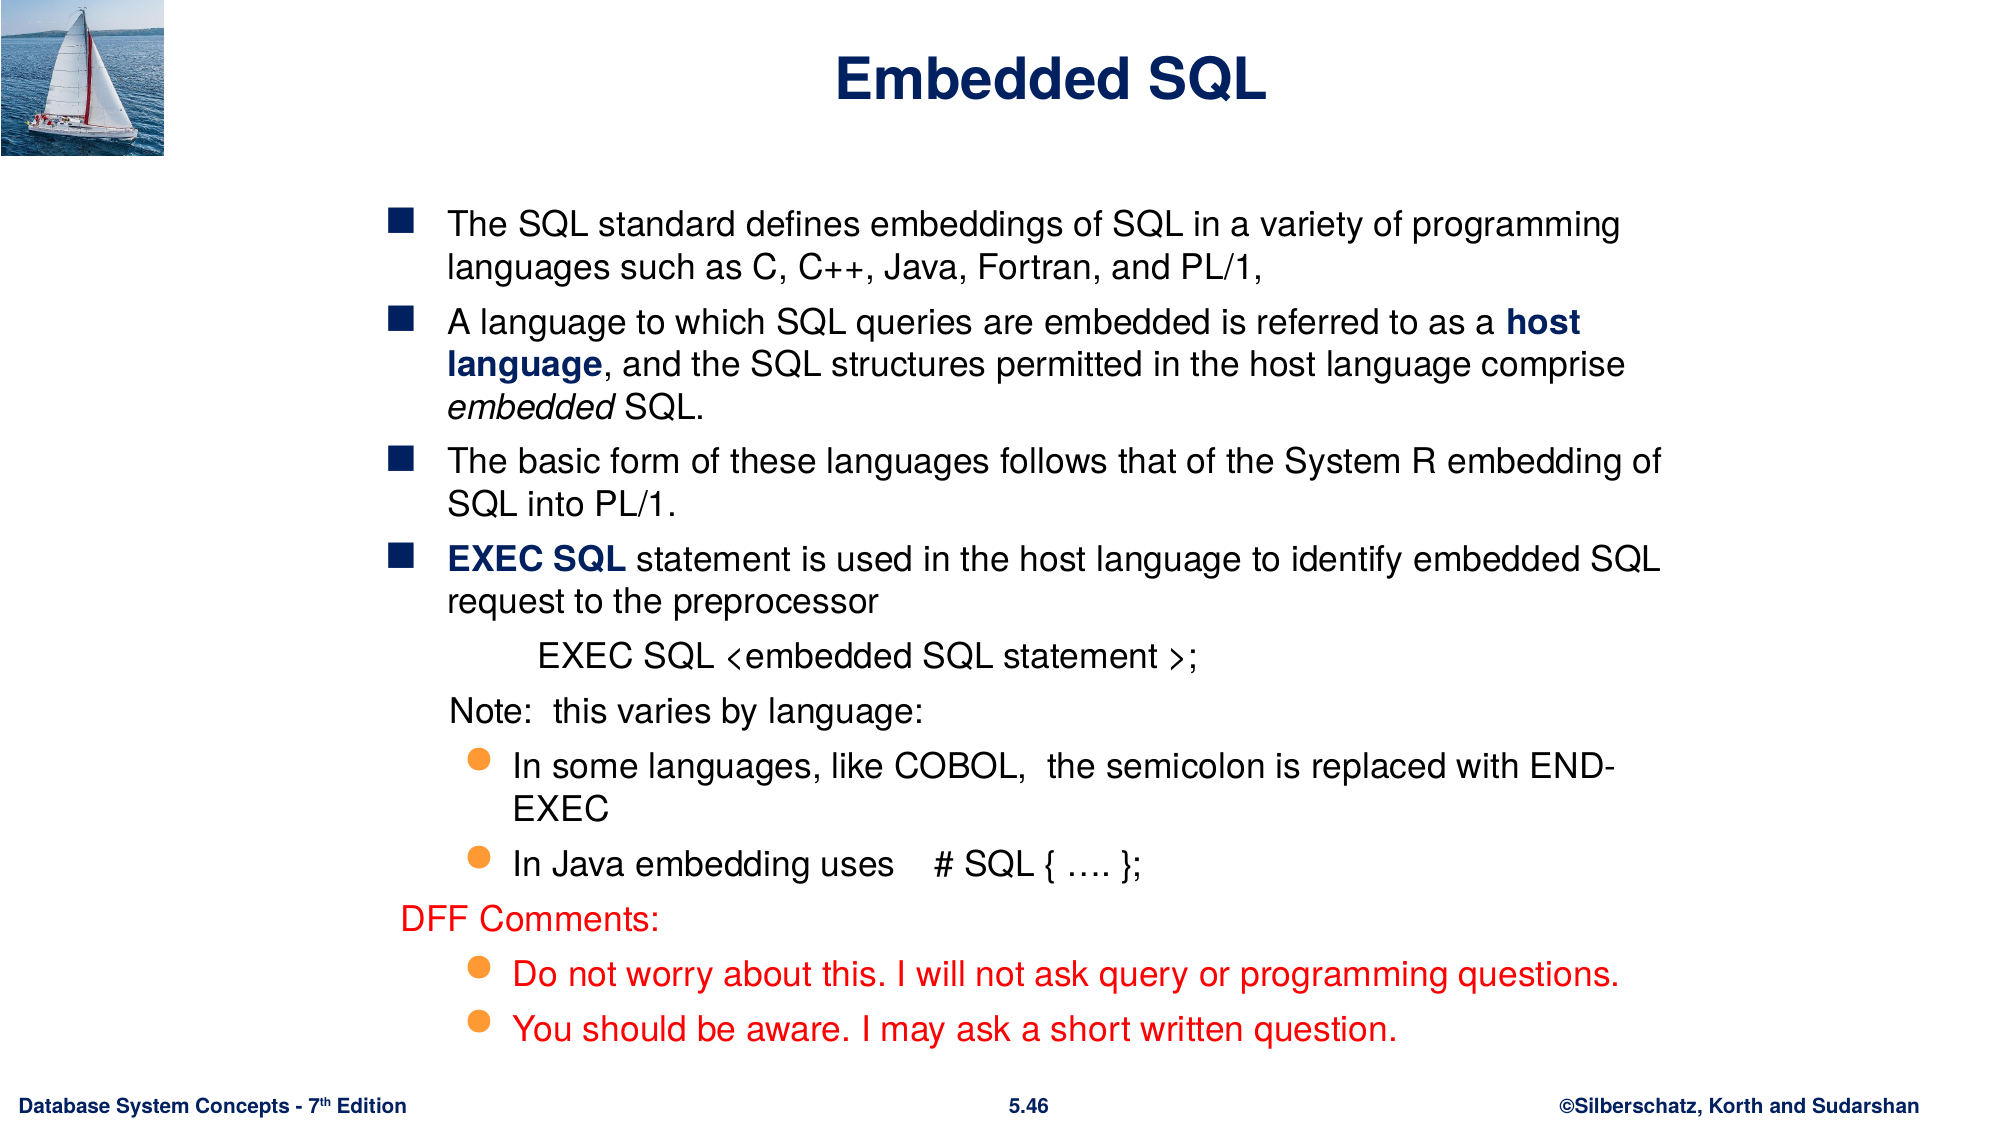

# Embedded SQL
The SQL standard defines embeddings of SQL in a variety of programming languages such as C, C++, Java, Fortran, and PL/1,
A language to which SQL queries are embedded is referred to as a host language, and the SQL structures permitted in the host language comprise embedded SQL.
The basic form of these languages follows that of the System R embedding of SQL into PL/1.
EXEC SQL statement is used in the host language to identify embedded SQL request to the preprocessor
               EXEC SQL <embedded SQL statement >;
      Note:  this varies by language:
In some languages, like COBOL,  the semicolon is replaced with END-EXEC
In Java embedding uses    # SQL { …. };
DFF Comments:
Do not worry about this. I will not ask query or programming questions.
You should be aware. I may ask a short written question.